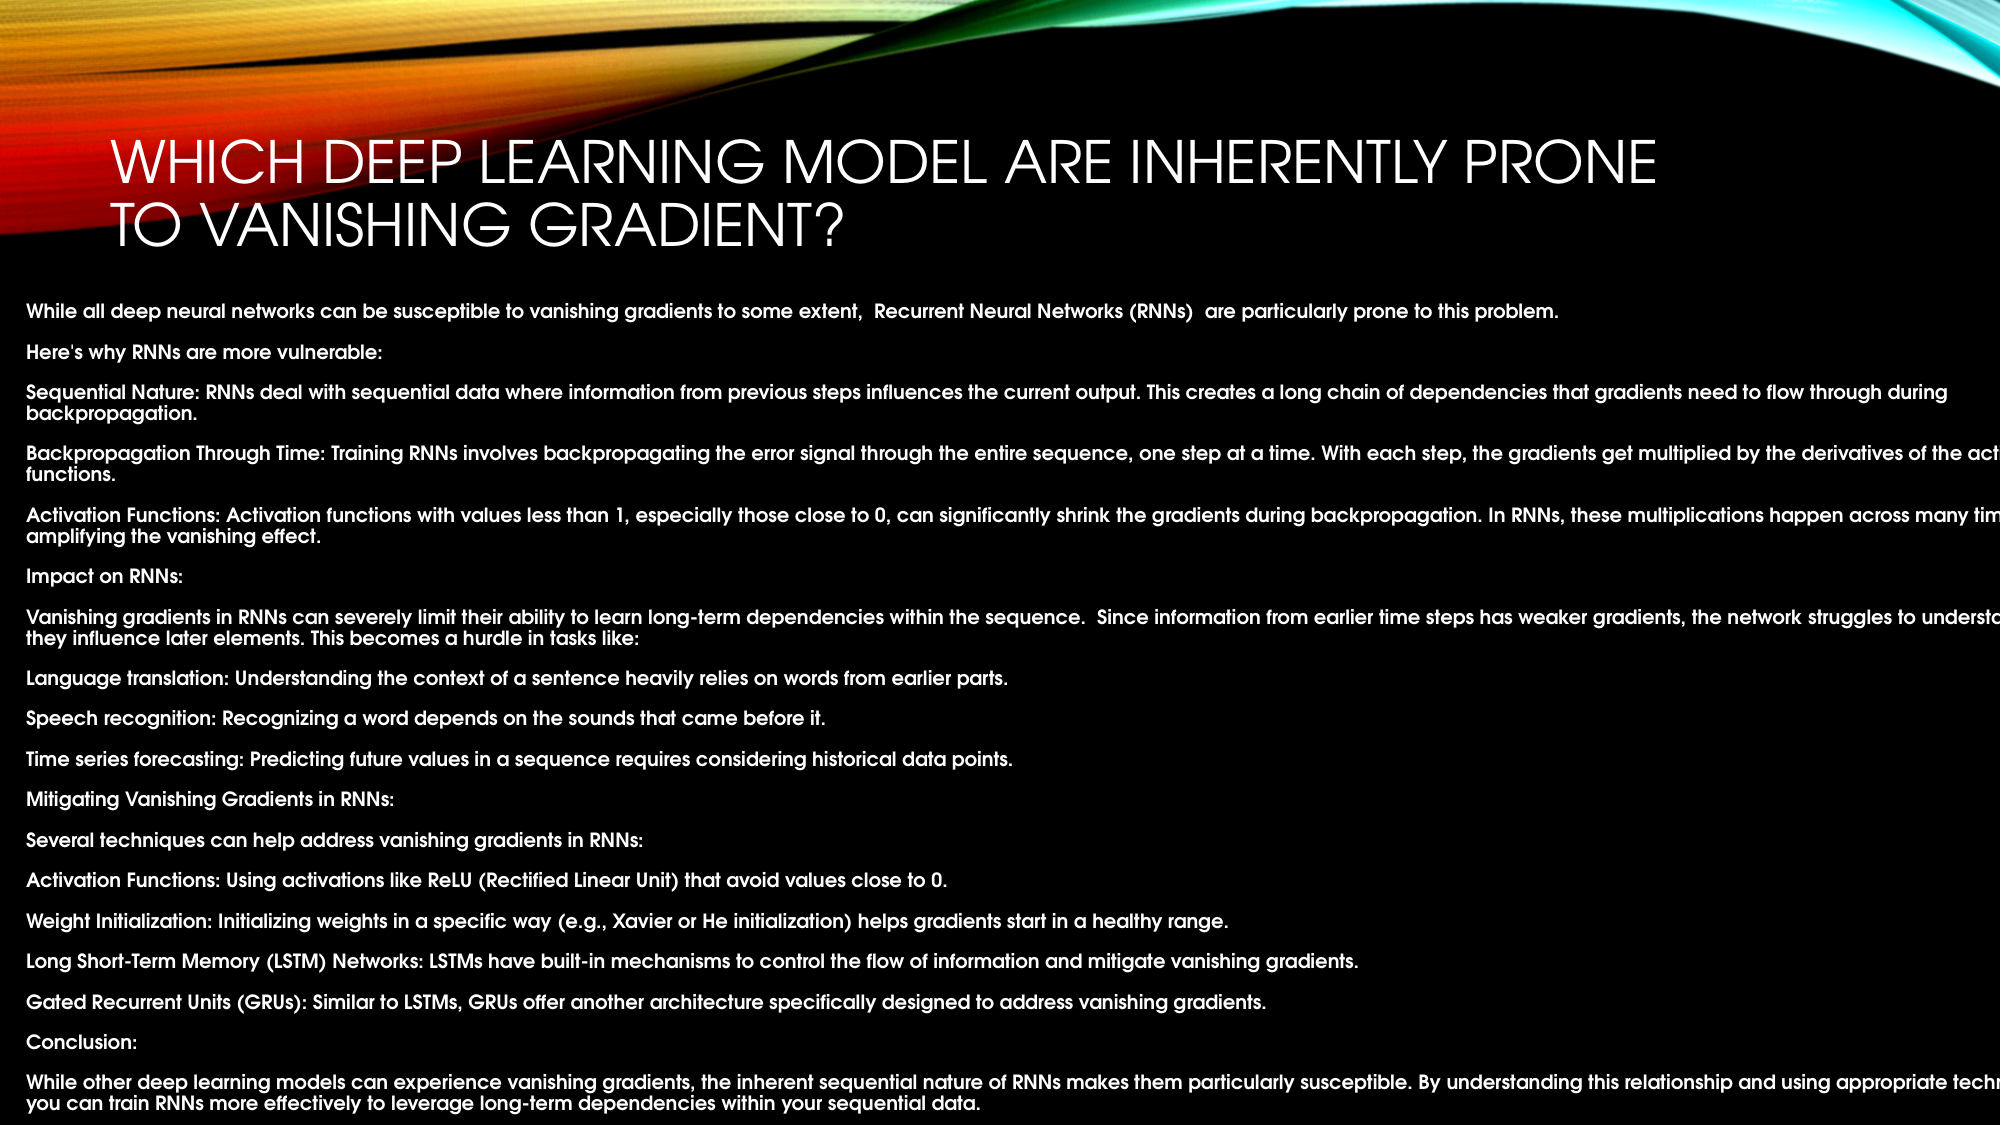

# which deep learning model are inherently prone to vanishing gradient?

While all deep neural networks can be susceptible to vanishing gradients to some extent,  Recurrent Neural Networks (RNNs)  are particularly prone to this problem.
Here's why RNNs are more vulnerable:
Sequential Nature: RNNs deal with sequential data where information from previous steps influences the current output. This creates a long chain of dependencies that gradients need to flow through during backpropagation.
Backpropagation Through Time: Training RNNs involves backpropagating the error signal through the entire sequence, one step at a time. With each step, the gradients get multiplied by the derivatives of the activation functions.
Activation Functions: Activation functions with values less than 1, especially those close to 0, can significantly shrink the gradients during backpropagation. In RNNs, these multiplications happen across many time steps, amplifying the vanishing effect.
Impact on RNNs:
Vanishing gradients in RNNs can severely limit their ability to learn long-term dependencies within the sequence.  Since information from earlier time steps has weaker gradients, the network struggles to understand how they influence later elements. This becomes a hurdle in tasks like:
Language translation: Understanding the context of a sentence heavily relies on words from earlier parts.
Speech recognition: Recognizing a word depends on the sounds that came before it.
Time series forecasting: Predicting future values in a sequence requires considering historical data points.
Mitigating Vanishing Gradients in RNNs:
Several techniques can help address vanishing gradients in RNNs:
Activation Functions: Using activations like ReLU (Rectified Linear Unit) that avoid values close to 0.
Weight Initialization: Initializing weights in a specific way (e.g., Xavier or He initialization) helps gradients start in a healthy range.
Long Short-Term Memory (LSTM) Networks: LSTMs have built-in mechanisms to control the flow of information and mitigate vanishing gradients.
Gated Recurrent Units (GRUs): Similar to LSTMs, GRUs offer another architecture specifically designed to address vanishing gradients.
Conclusion:
While other deep learning models can experience vanishing gradients, the inherent sequential nature of RNNs makes them particularly susceptible. By understanding this relationship and using appropriate techniques, you can train RNNs more effectively to leverage long-term dependencies within your sequential data.